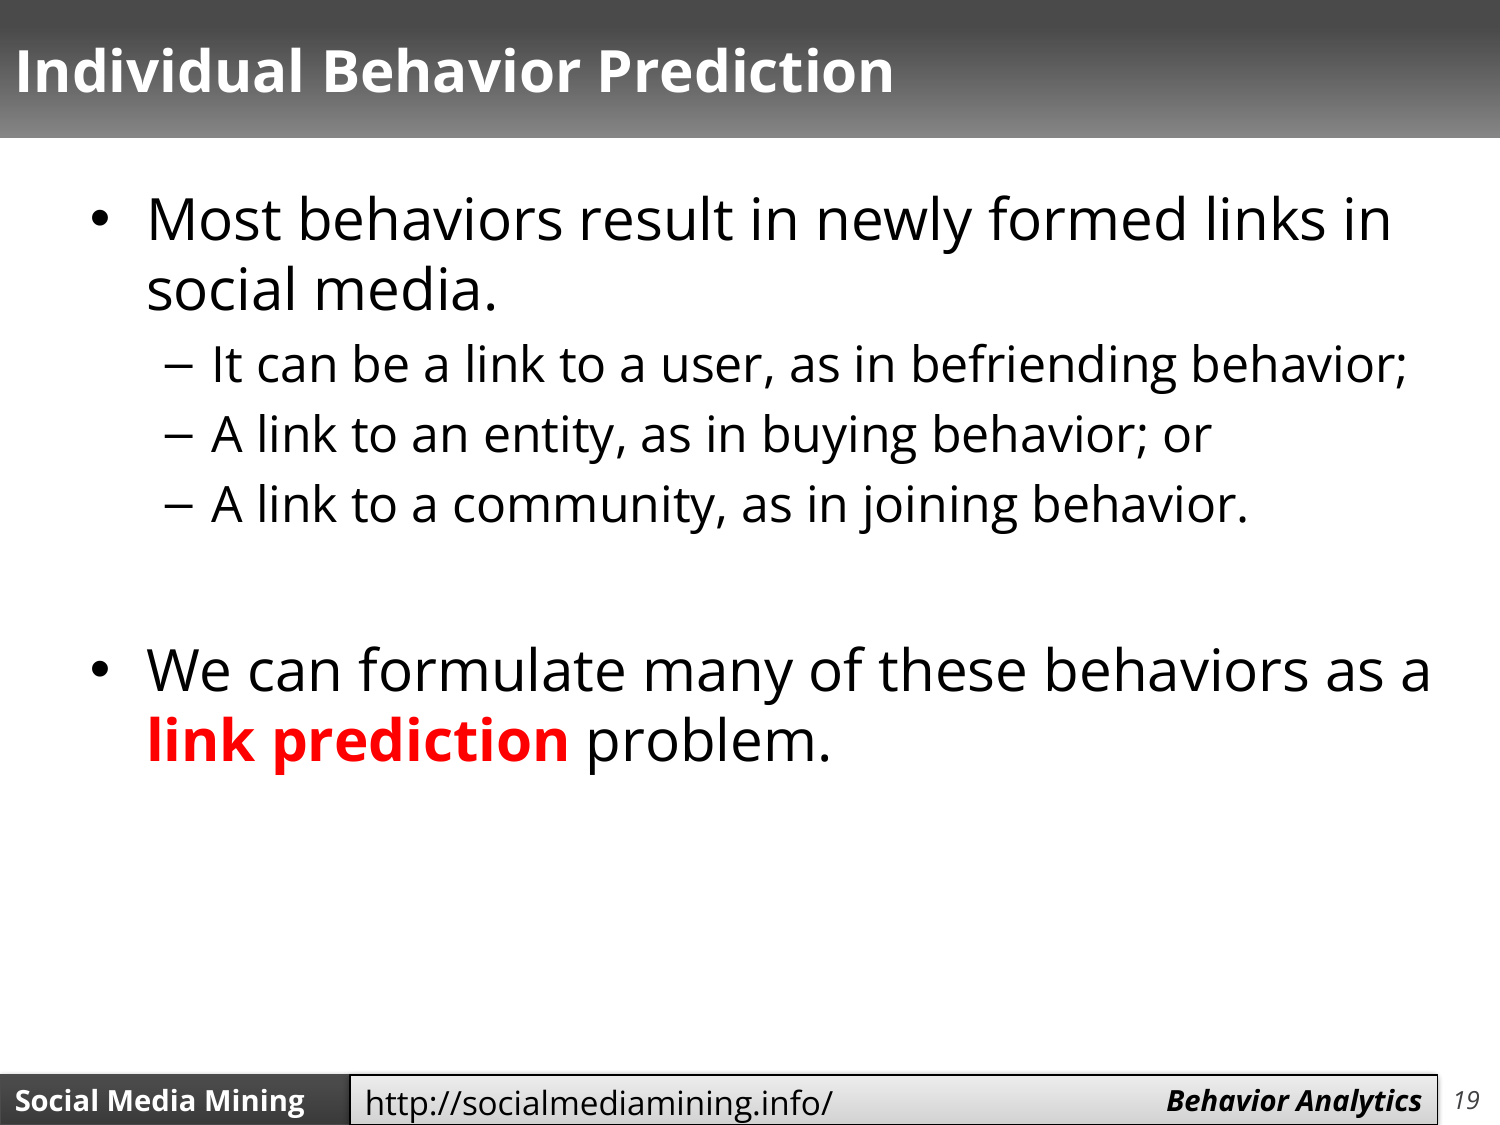

# Individual Behavior Prediction
Most behaviors result in newly formed links in social media.
It can be a link to a user, as in befriending behavior;
A link to an entity, as in buying behavior; or
A link to a community, as in joining behavior.

We can formulate many of these behaviors as a link prediction problem.